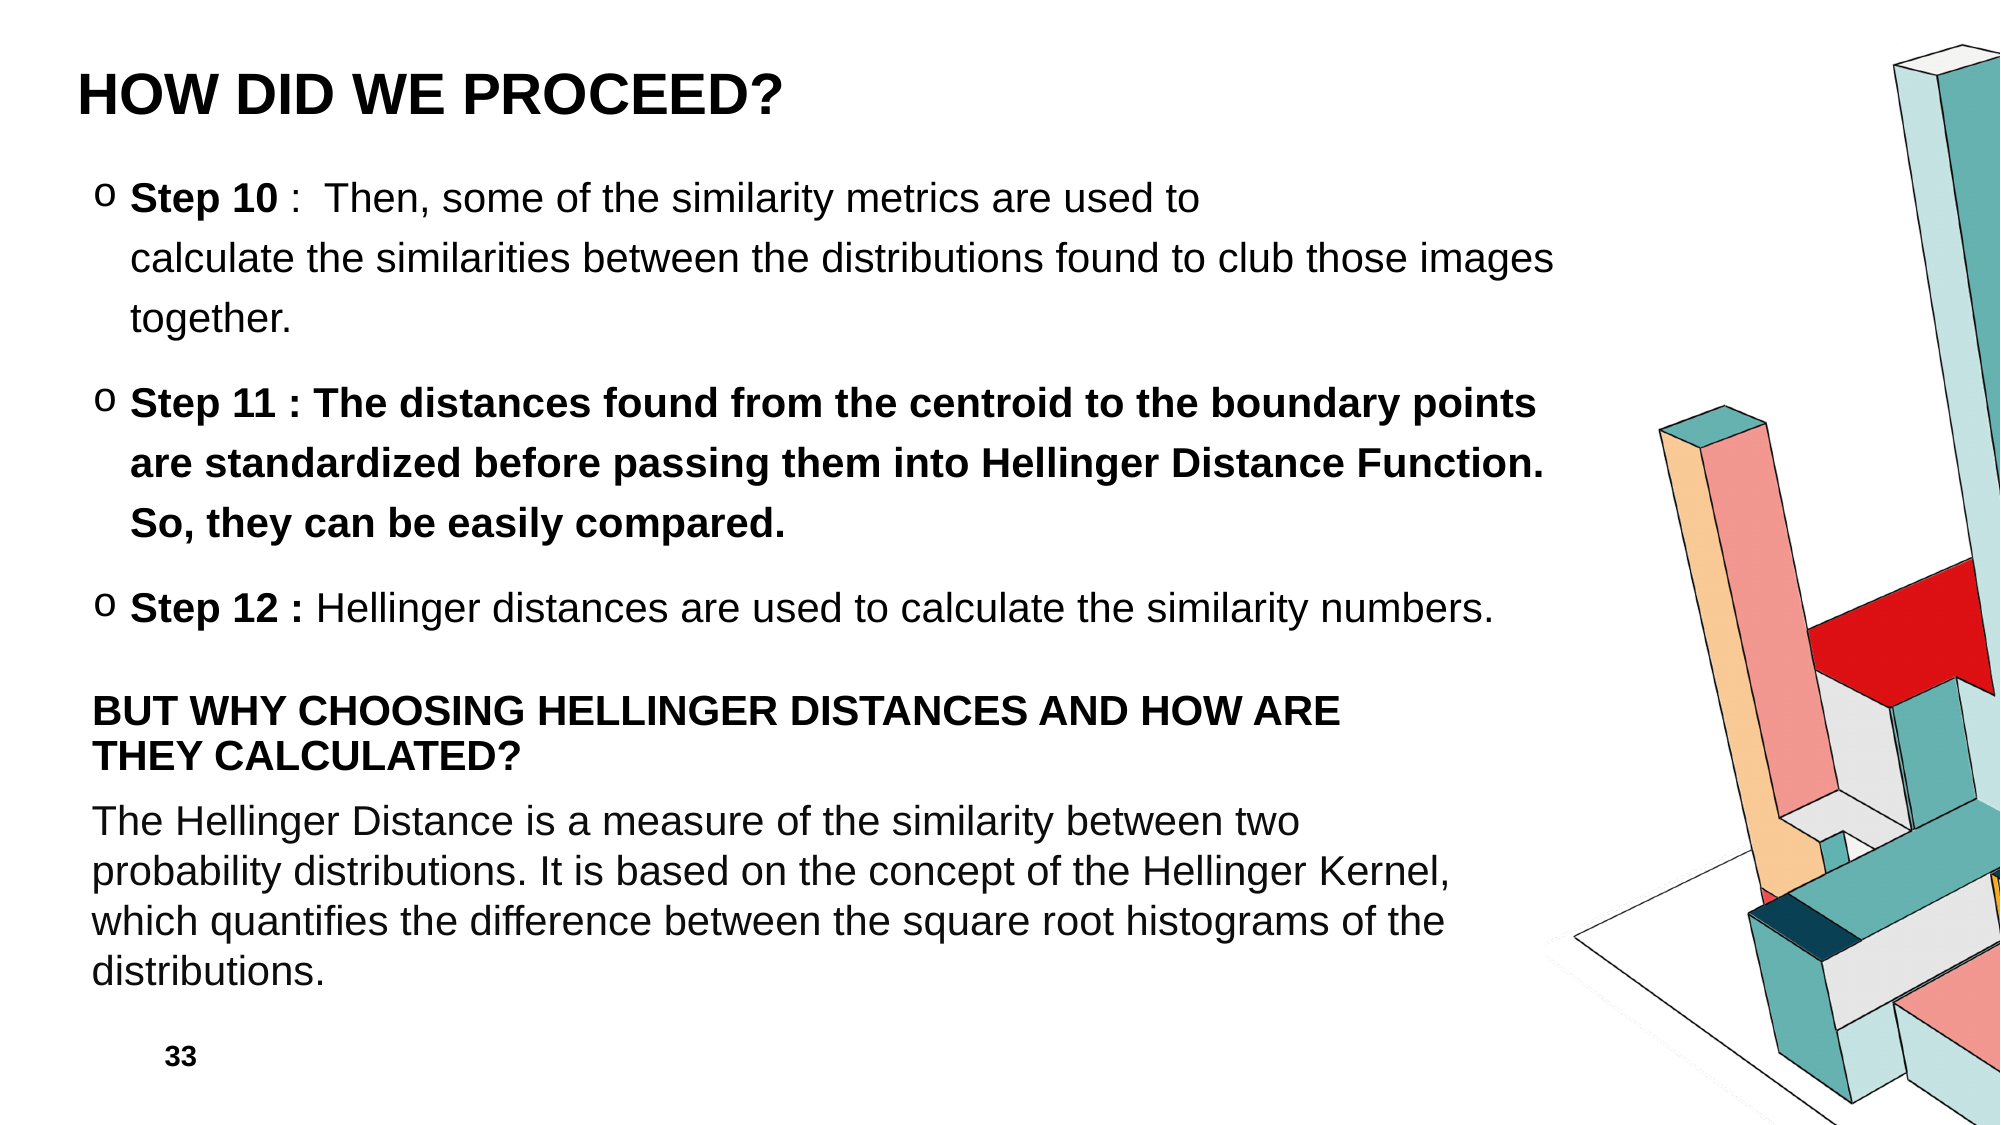

How did We proceed?
Step 10 :  Then, some of the similarity metrics are used to calculate the similarities between the distributions found to club those images together.
Step 11 : The distances found from the centroid to the boundary points are standardized before passing them into Hellinger Distance Function. So, they can be easily compared.
Step 12 : Hellinger distances are used to calculate the similarity numbers.

# But why choosing Hellinger distances and how are they calculated?
The Hellinger Distance is a measure of the similarity between two probability distributions. It is based on the concept of the Hellinger Kernel, which quantifies the difference between the square root histograms of the distributions.
33